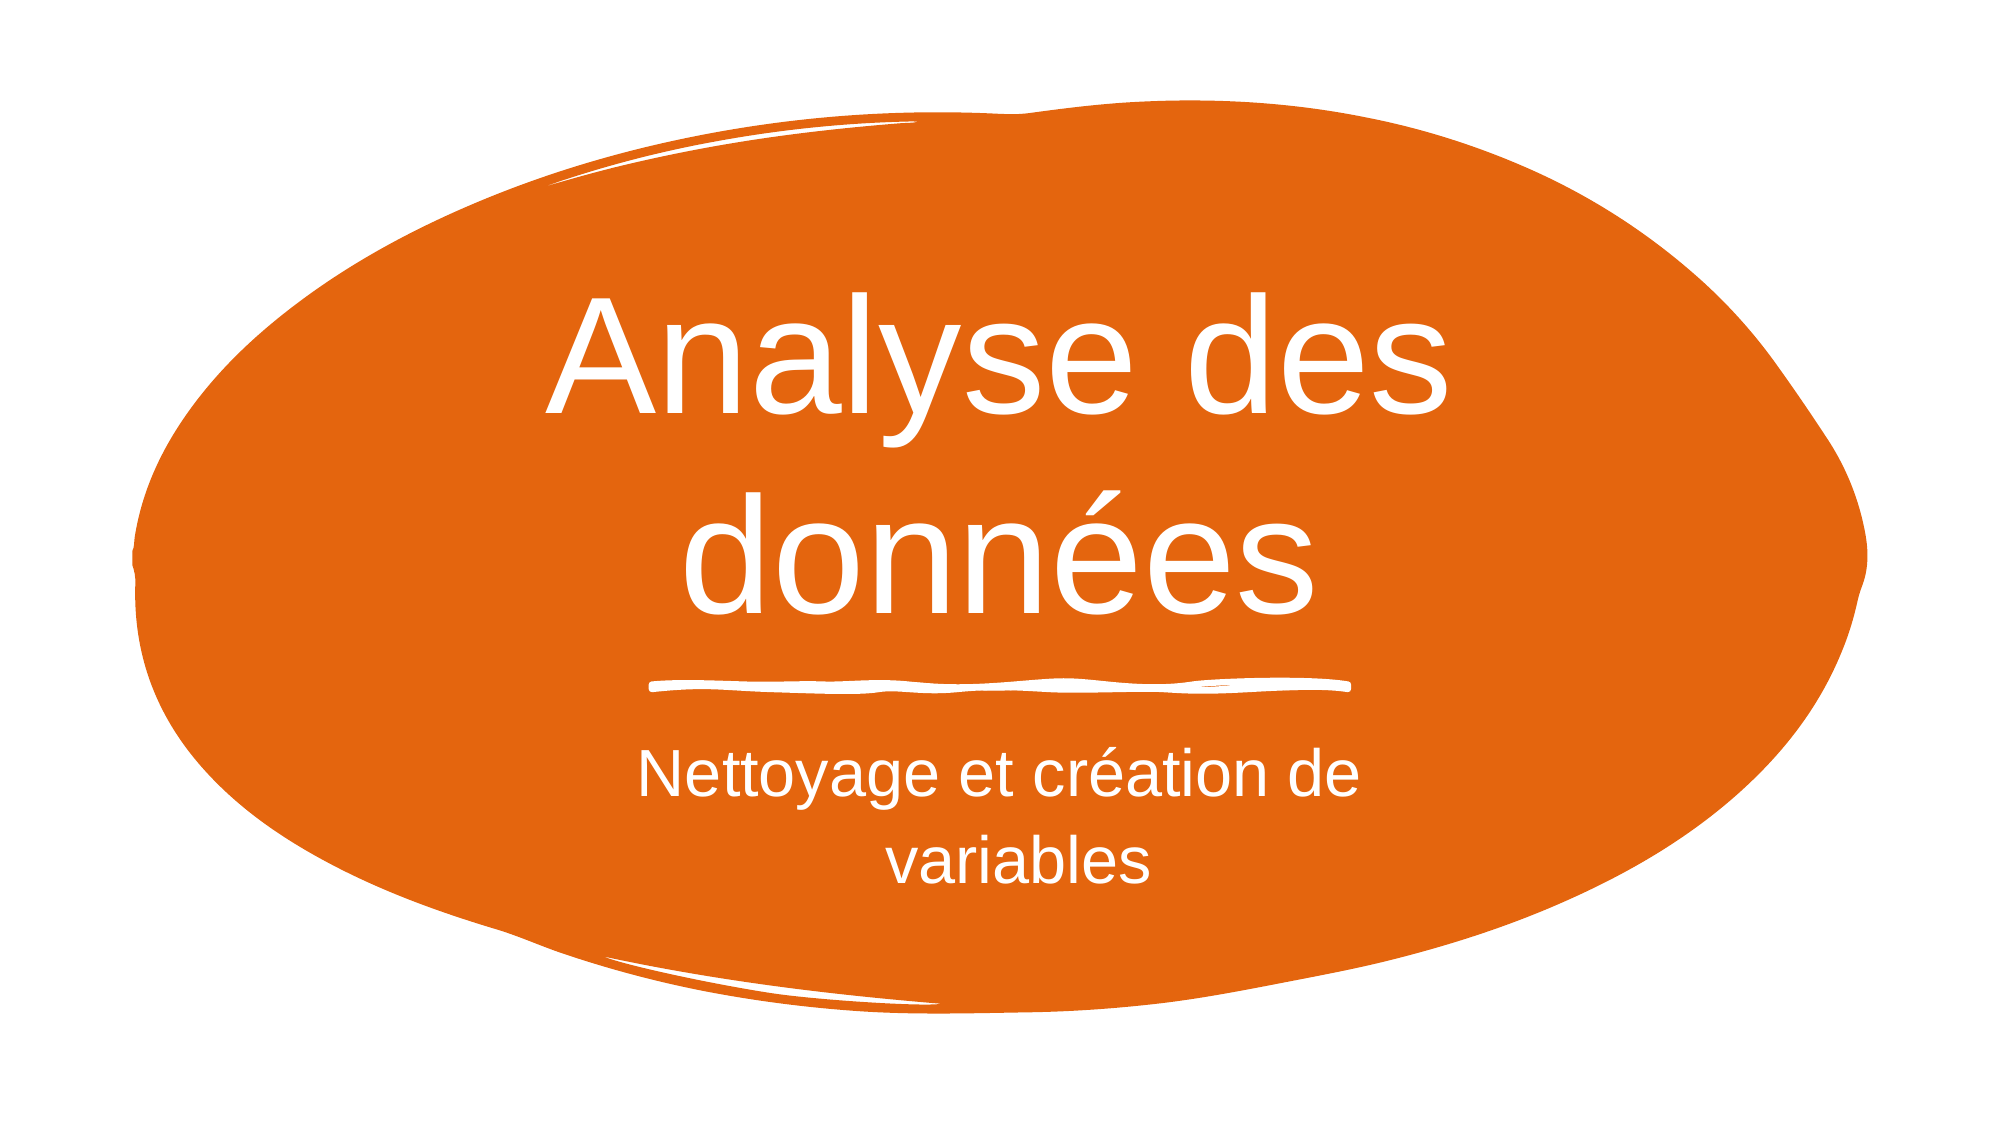

# Analyse des données
Nettoyage et création de variables